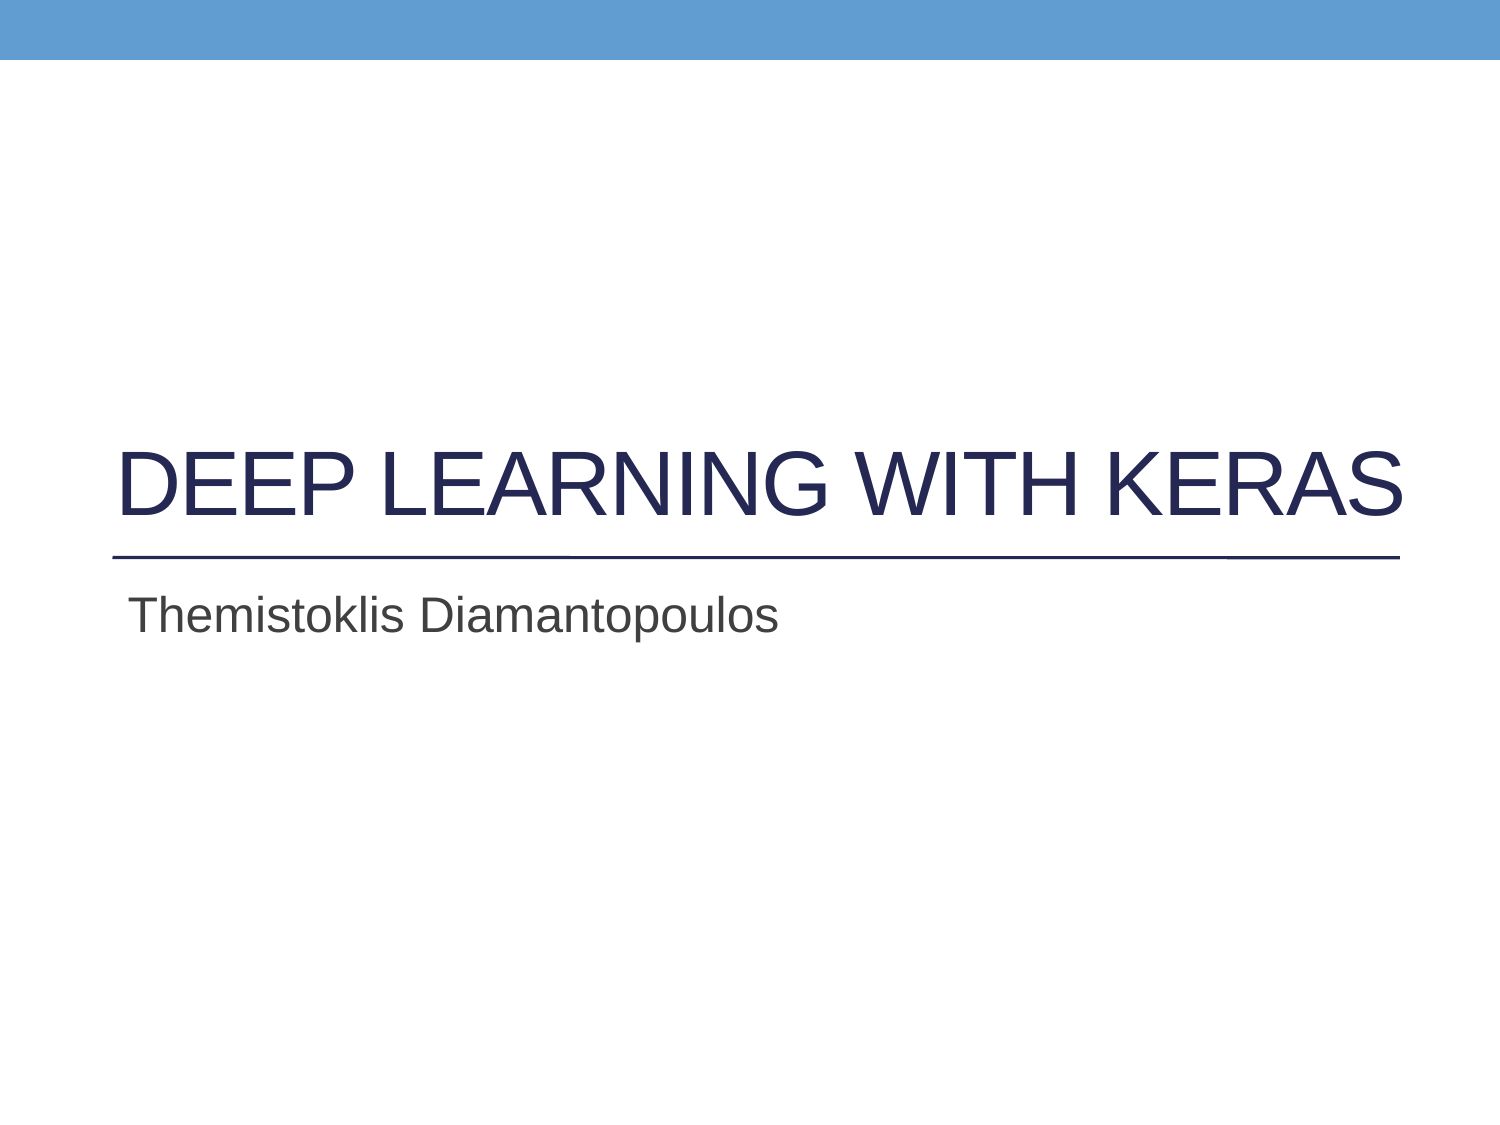

# Deep Learning with Keras
Themistoklis Diamantopoulos